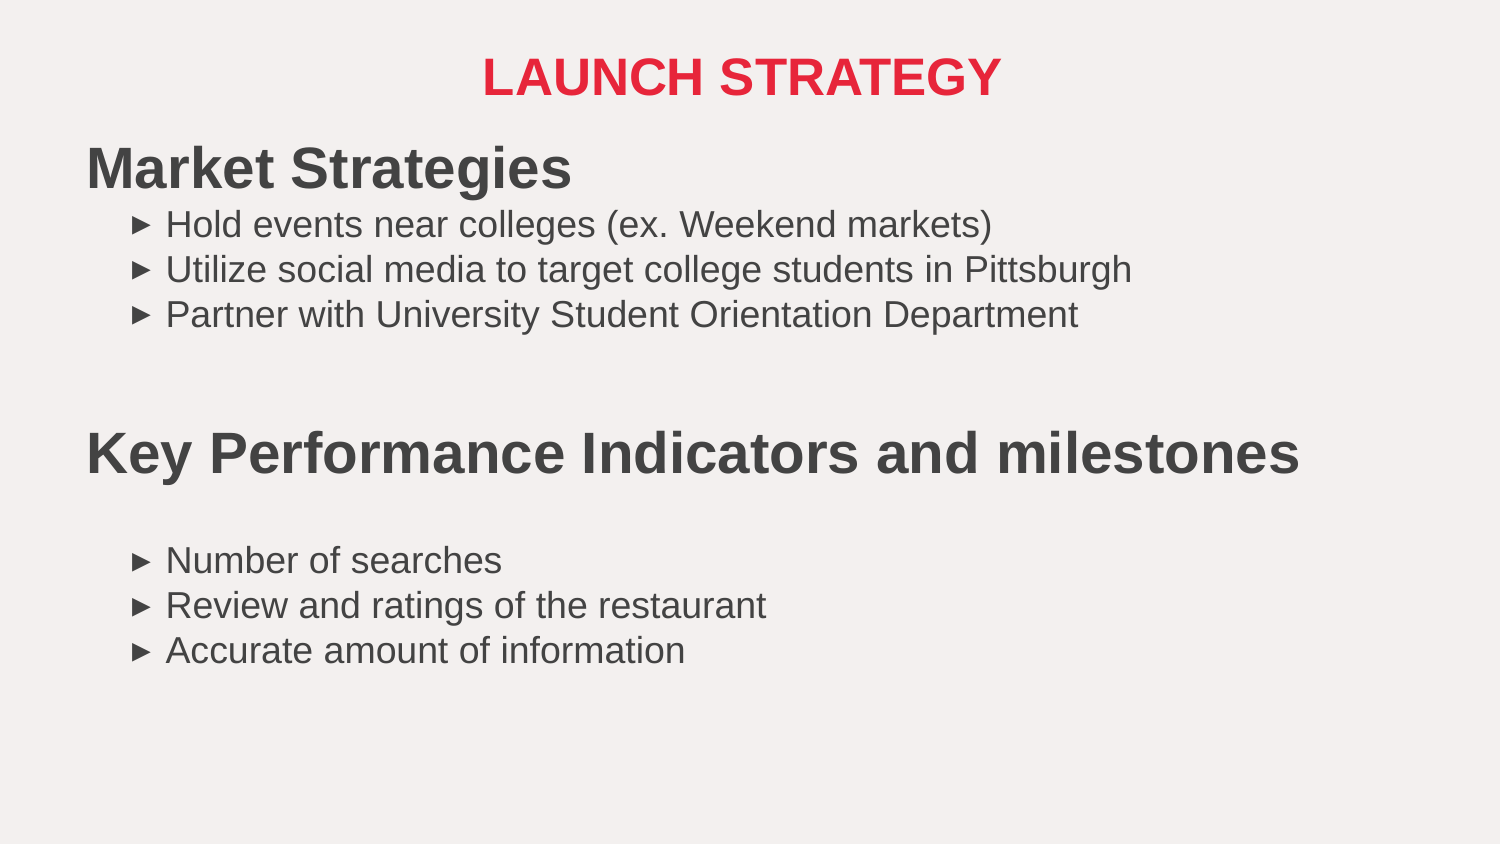

# LAUNCH STRATEGY
Market Strategies
Hold events near colleges (ex. Weekend markets)
Utilize social media to target college students in Pittsburgh
Partner with University Student Orientation Department

Key Performance Indicators and milestones

Number of searches
Review and ratings of the restaurant
Accurate amount of information